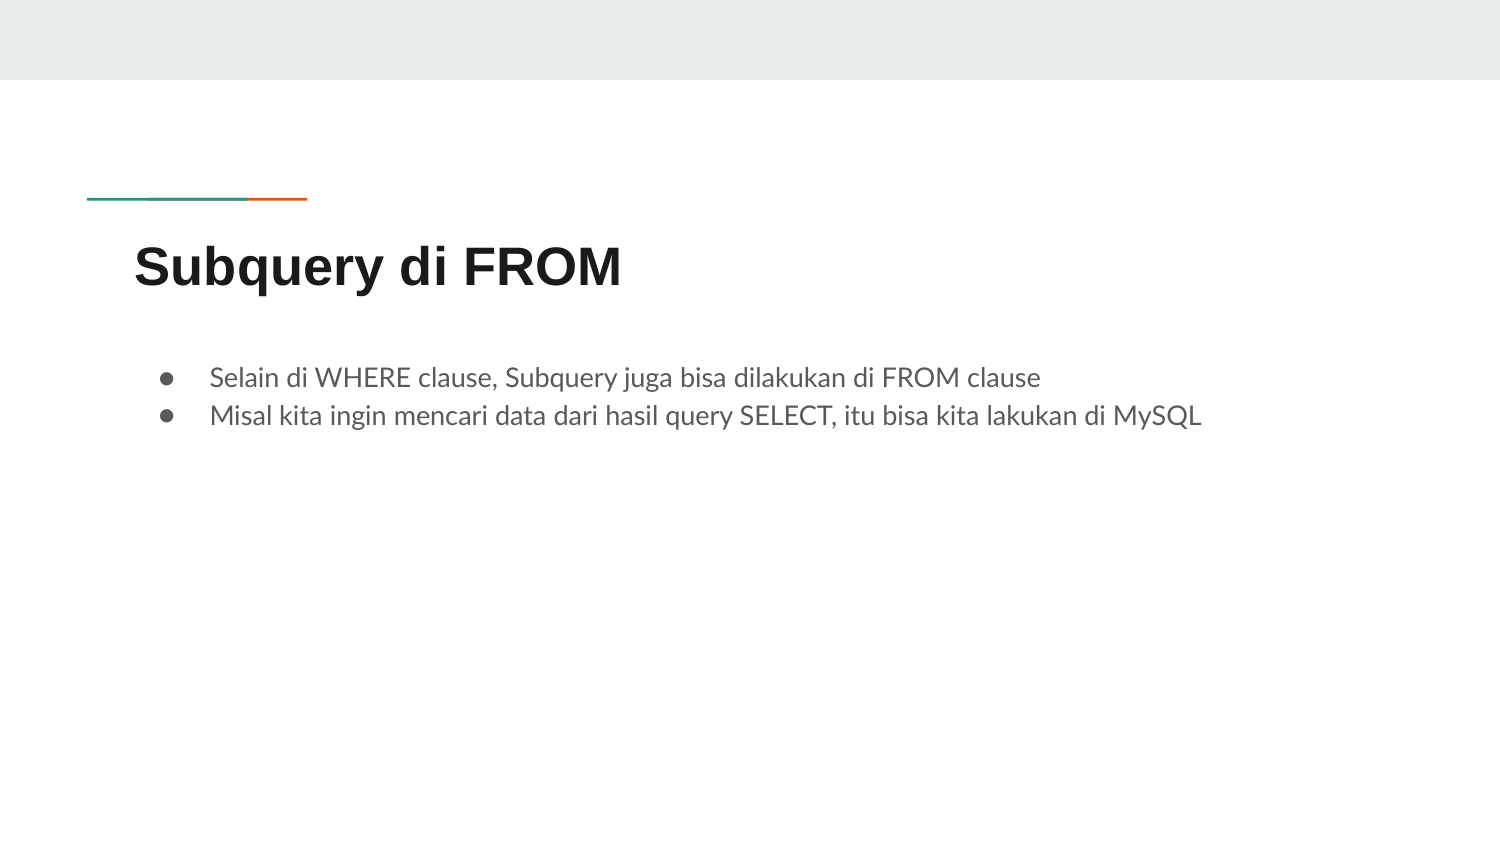

# Subquery di FROM
Selain di WHERE clause, Subquery juga bisa dilakukan di FROM clause
Misal kita ingin mencari data dari hasil query SELECT, itu bisa kita lakukan di MySQL